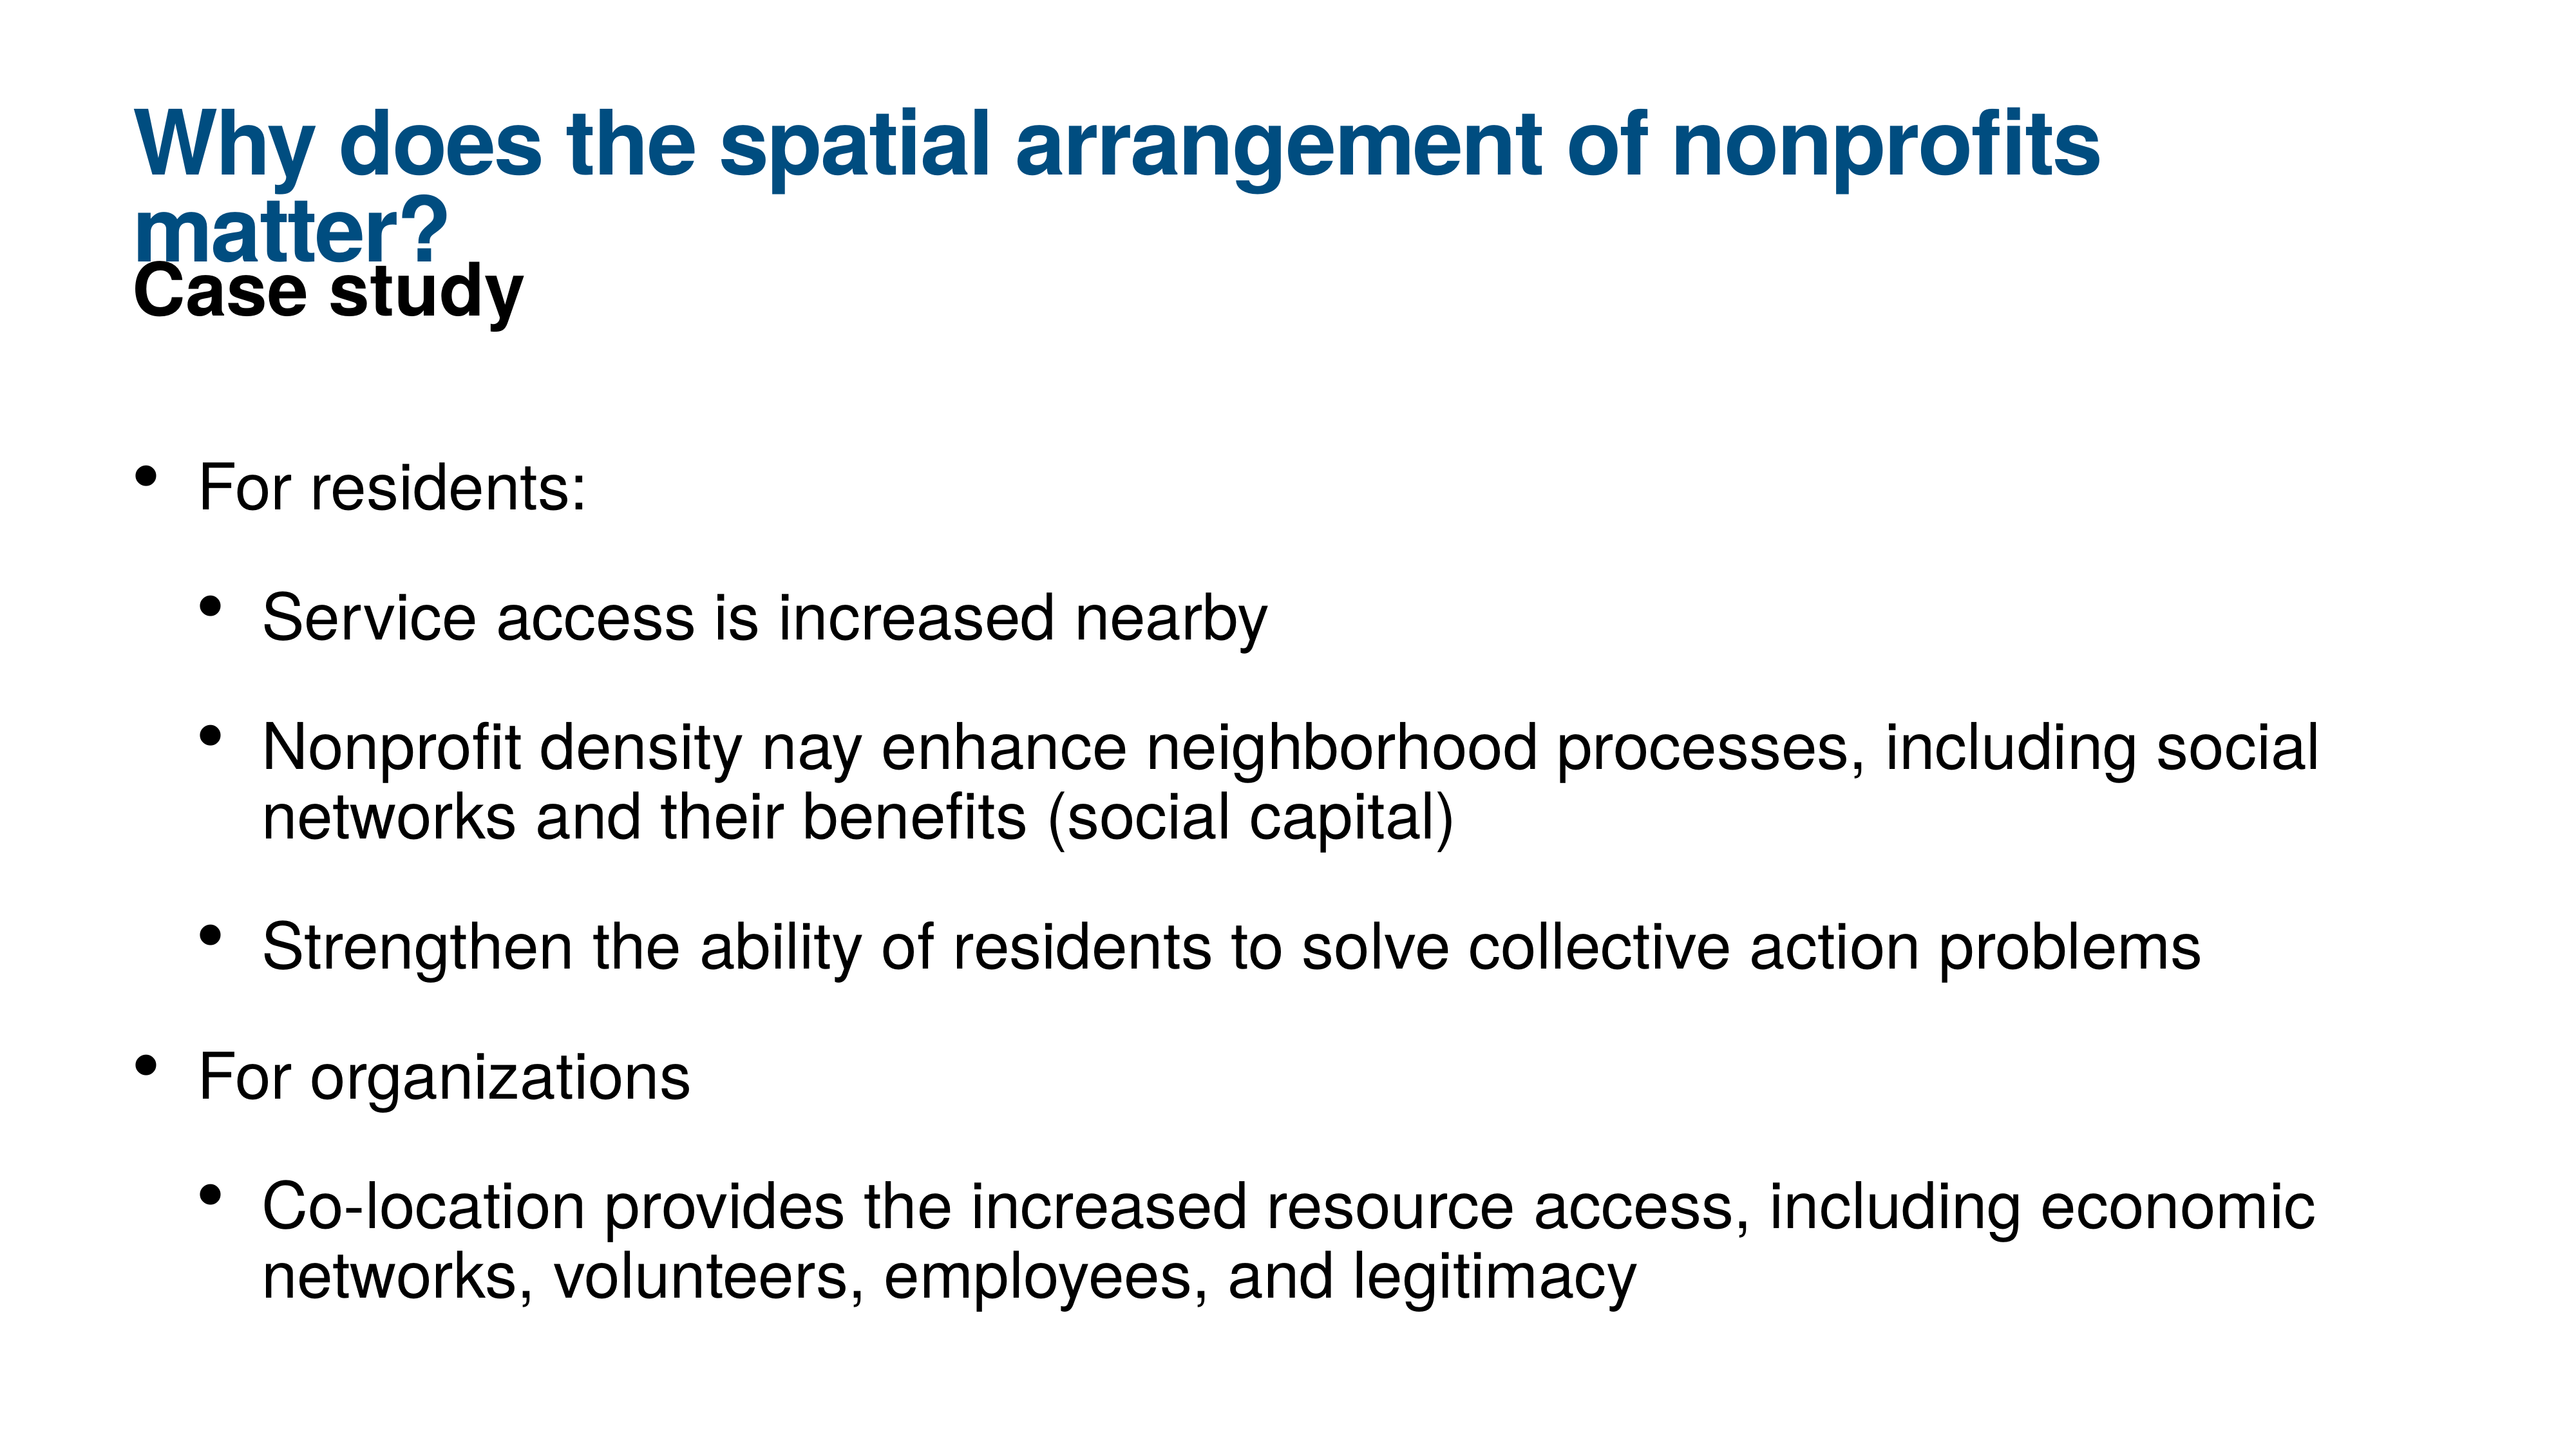

# Why does the spatial arrangement of nonprofits matter?
Case study
For residents:
Service access is increased nearby
Nonprofit density nay enhance neighborhood processes, including social networks and their benefits (social capital)
Strengthen the ability of residents to solve collective action problems
For organizations
Co-location provides the increased resource access, including economic networks, volunteers, employees, and legitimacy